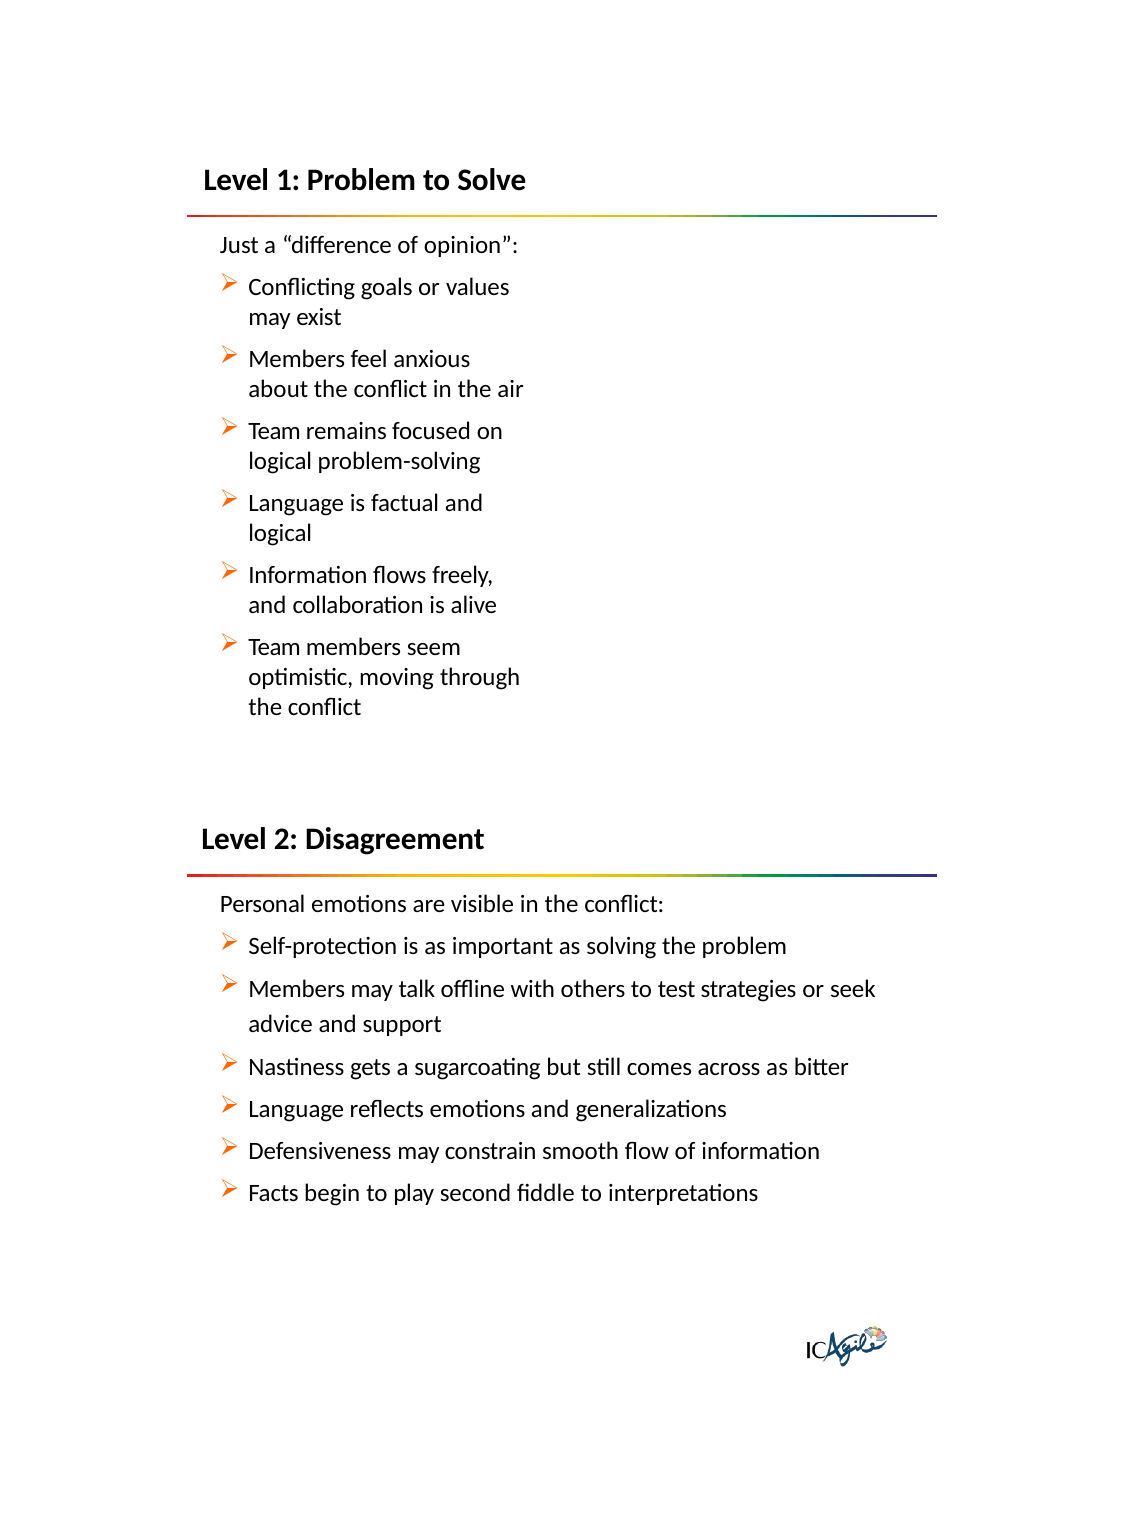

Level 1: Problem to Solve

Just a “difference of opinion”:
Conflicting goals or values may exist
Members feel anxious about the conflict in the air
Team remains focused on logical problem-solving
Language is factual and logical
Information flows freely, and collaboration is alive
Team members seem optimistic, moving through the conflict

Level 2: Disagreement

Personal emotions are visible in the conflict:
Self-protection is as important as solving the problem
Members may talk offline with others to test strategies or seek  advice and support
Nastiness gets a sugarcoating but still comes across as bitter
Language reflects emotions and generalizations
Defensiveness may constrain smooth flow of information
Facts begin to play second fiddle to interpretations